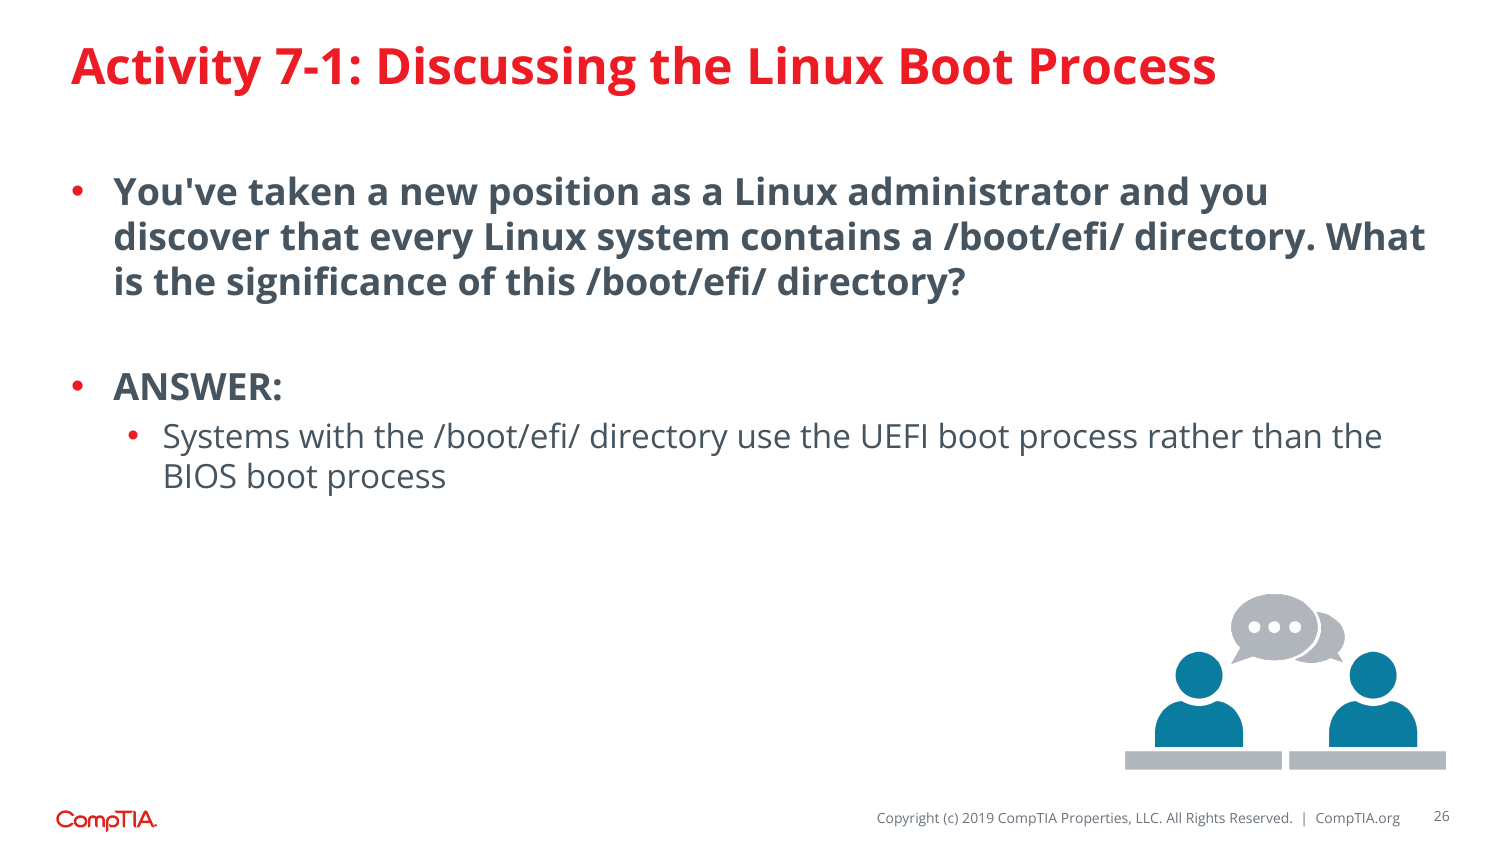

# Activity 7-1: Discussing the Linux Boot Process
You've taken a new position as a Linux administrator and you discover that every Linux system contains a /boot/efi/ directory. What is the significance of this /boot/efi/ directory?

ANSWER:
Systems with the /boot/efi/ directory use the UEFI boot process rather than the BIOS boot process
26